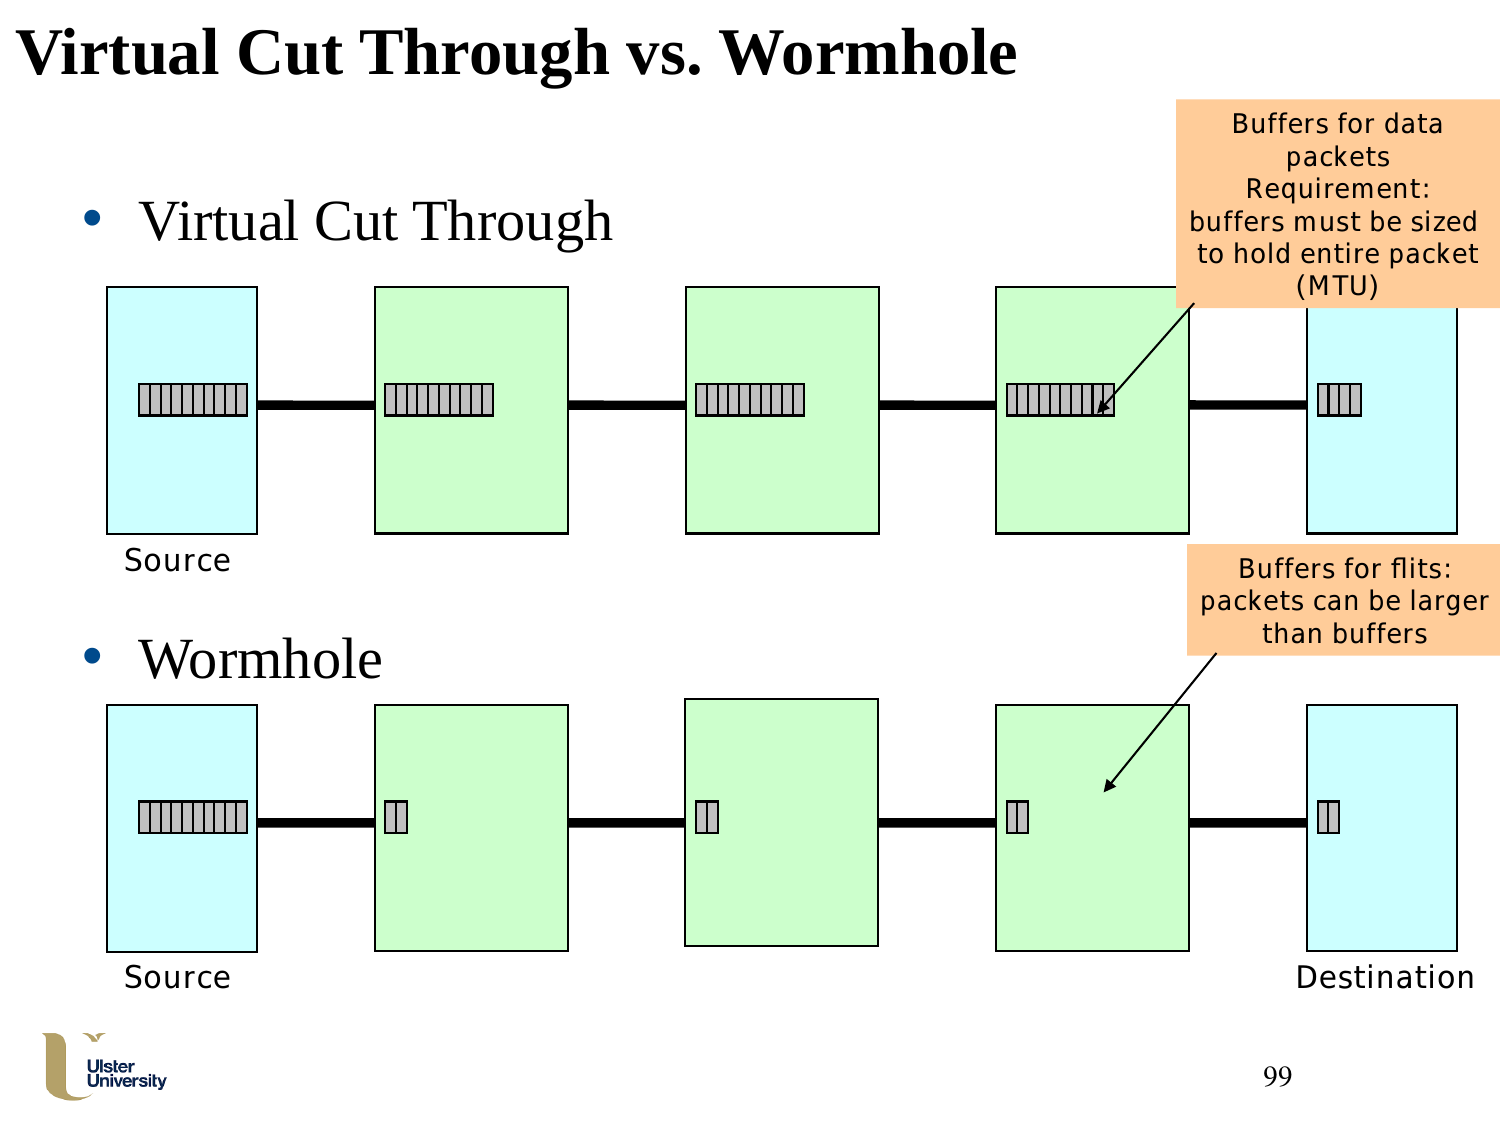

# Virtual Cut Through vs. Wormhole
99
Buffers for data
packets
Requirement:
buffers must be sized
to hold entire packet
(MTU)

Virtual Cut Through

Wormhole

Source
Destination
end node
Buffers for flits:
packets can be larger
than buffers

Source
Destination